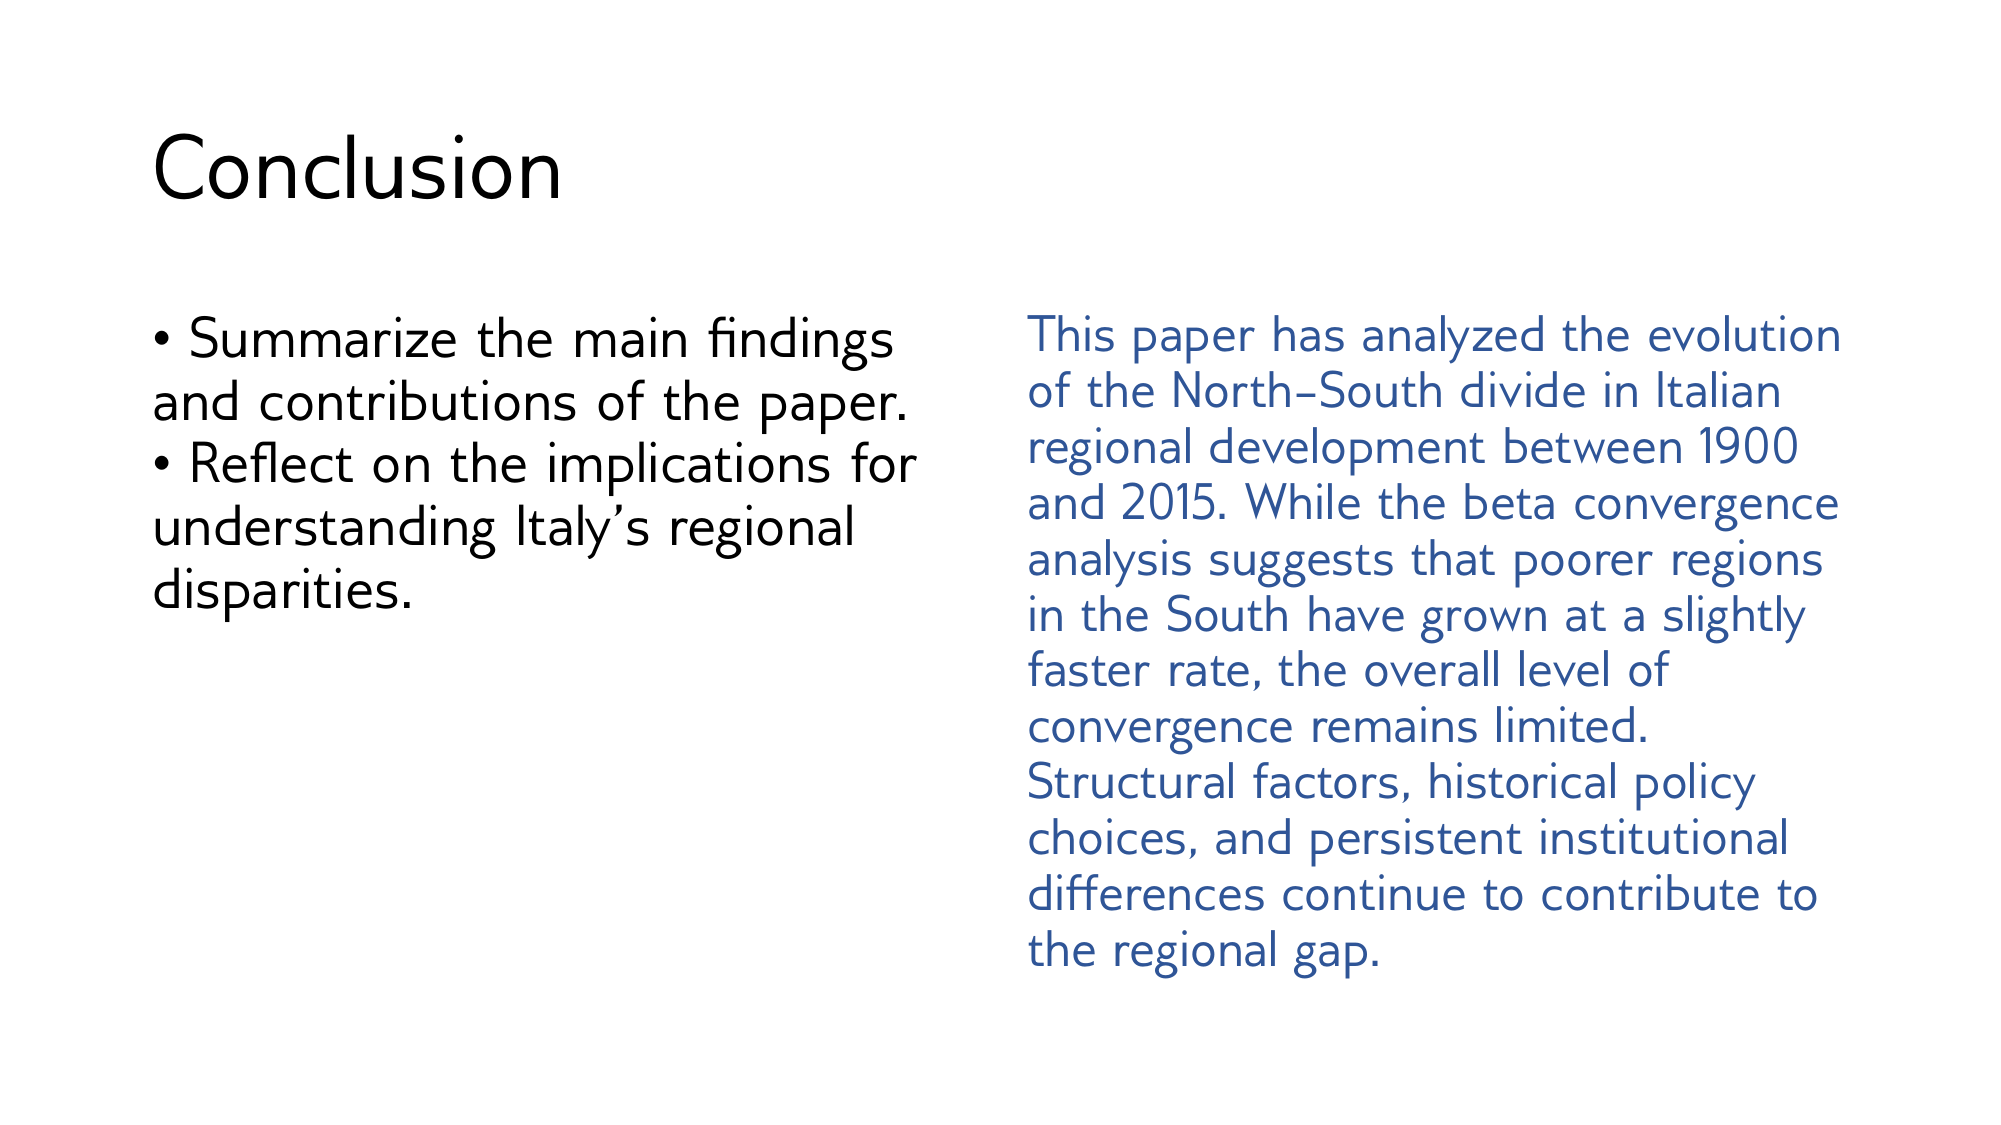

# Conclusion
• Summarize the main findings and contributions of the paper.
• Reflect on the implications for understanding Italy’s regional disparities.
This paper has analyzed the evolution of the North–South divide in Italian regional development between 1900 and 2015. While the beta convergence analysis suggests that poorer regions in the South have grown at a slightly faster rate, the overall level of convergence remains limited. Structural factors, historical policy choices, and persistent institutional differences continue to contribute to the regional gap.